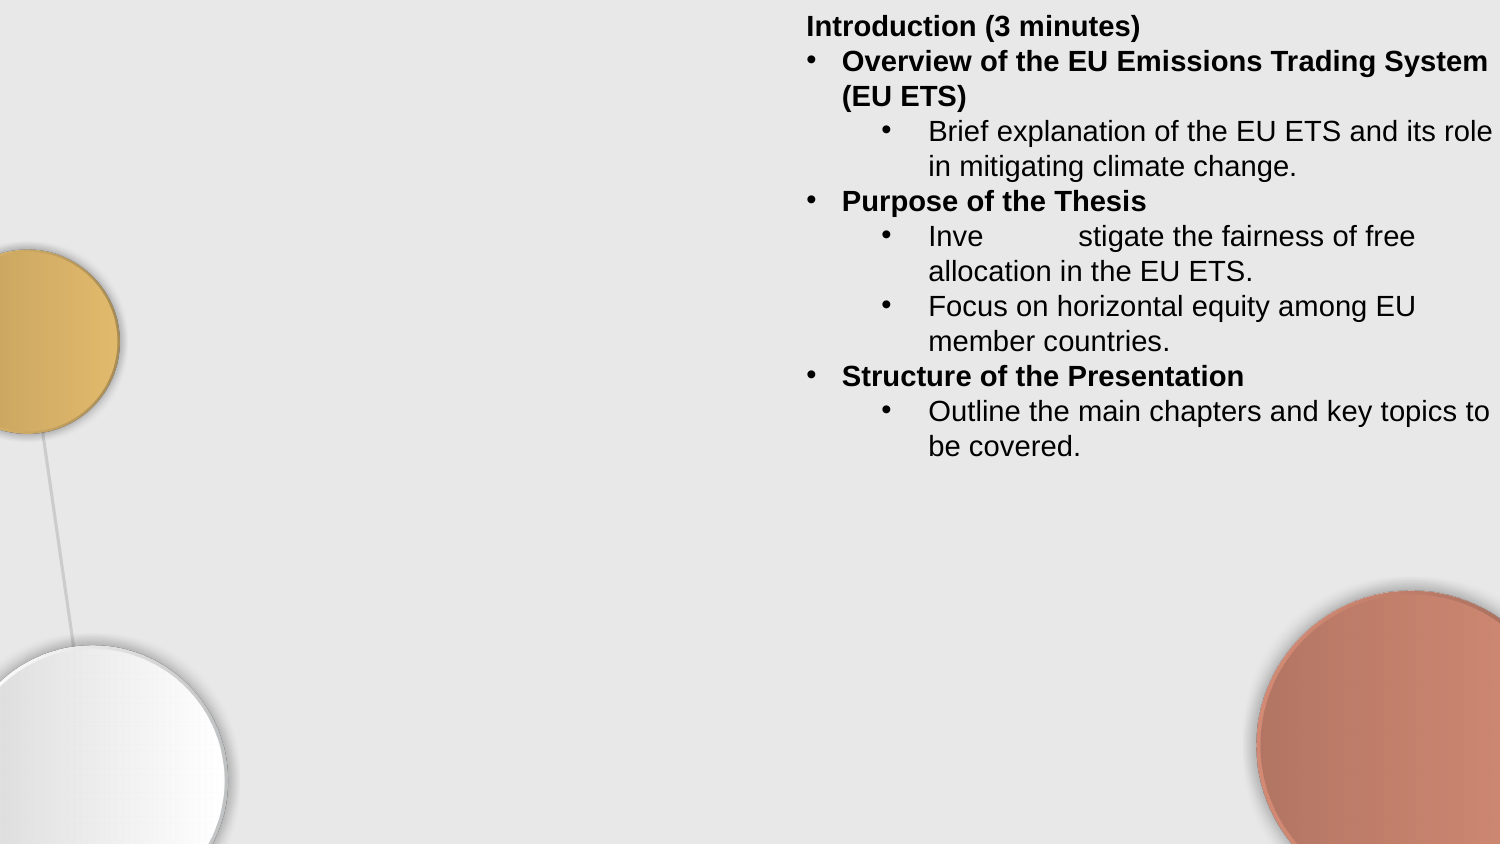

Introduction (3 minutes)
Overview of the EU Emissions Trading System (EU ETS)
Brief explanation of the EU ETS and its role in mitigating climate change.
Purpose of the Thesis
Inve	stigate the fairness of free allocation in the EU ETS.
Focus on horizontal equity among EU member countries.
Structure of the Presentation
Outline the main chapters and key topics to be covered.

#